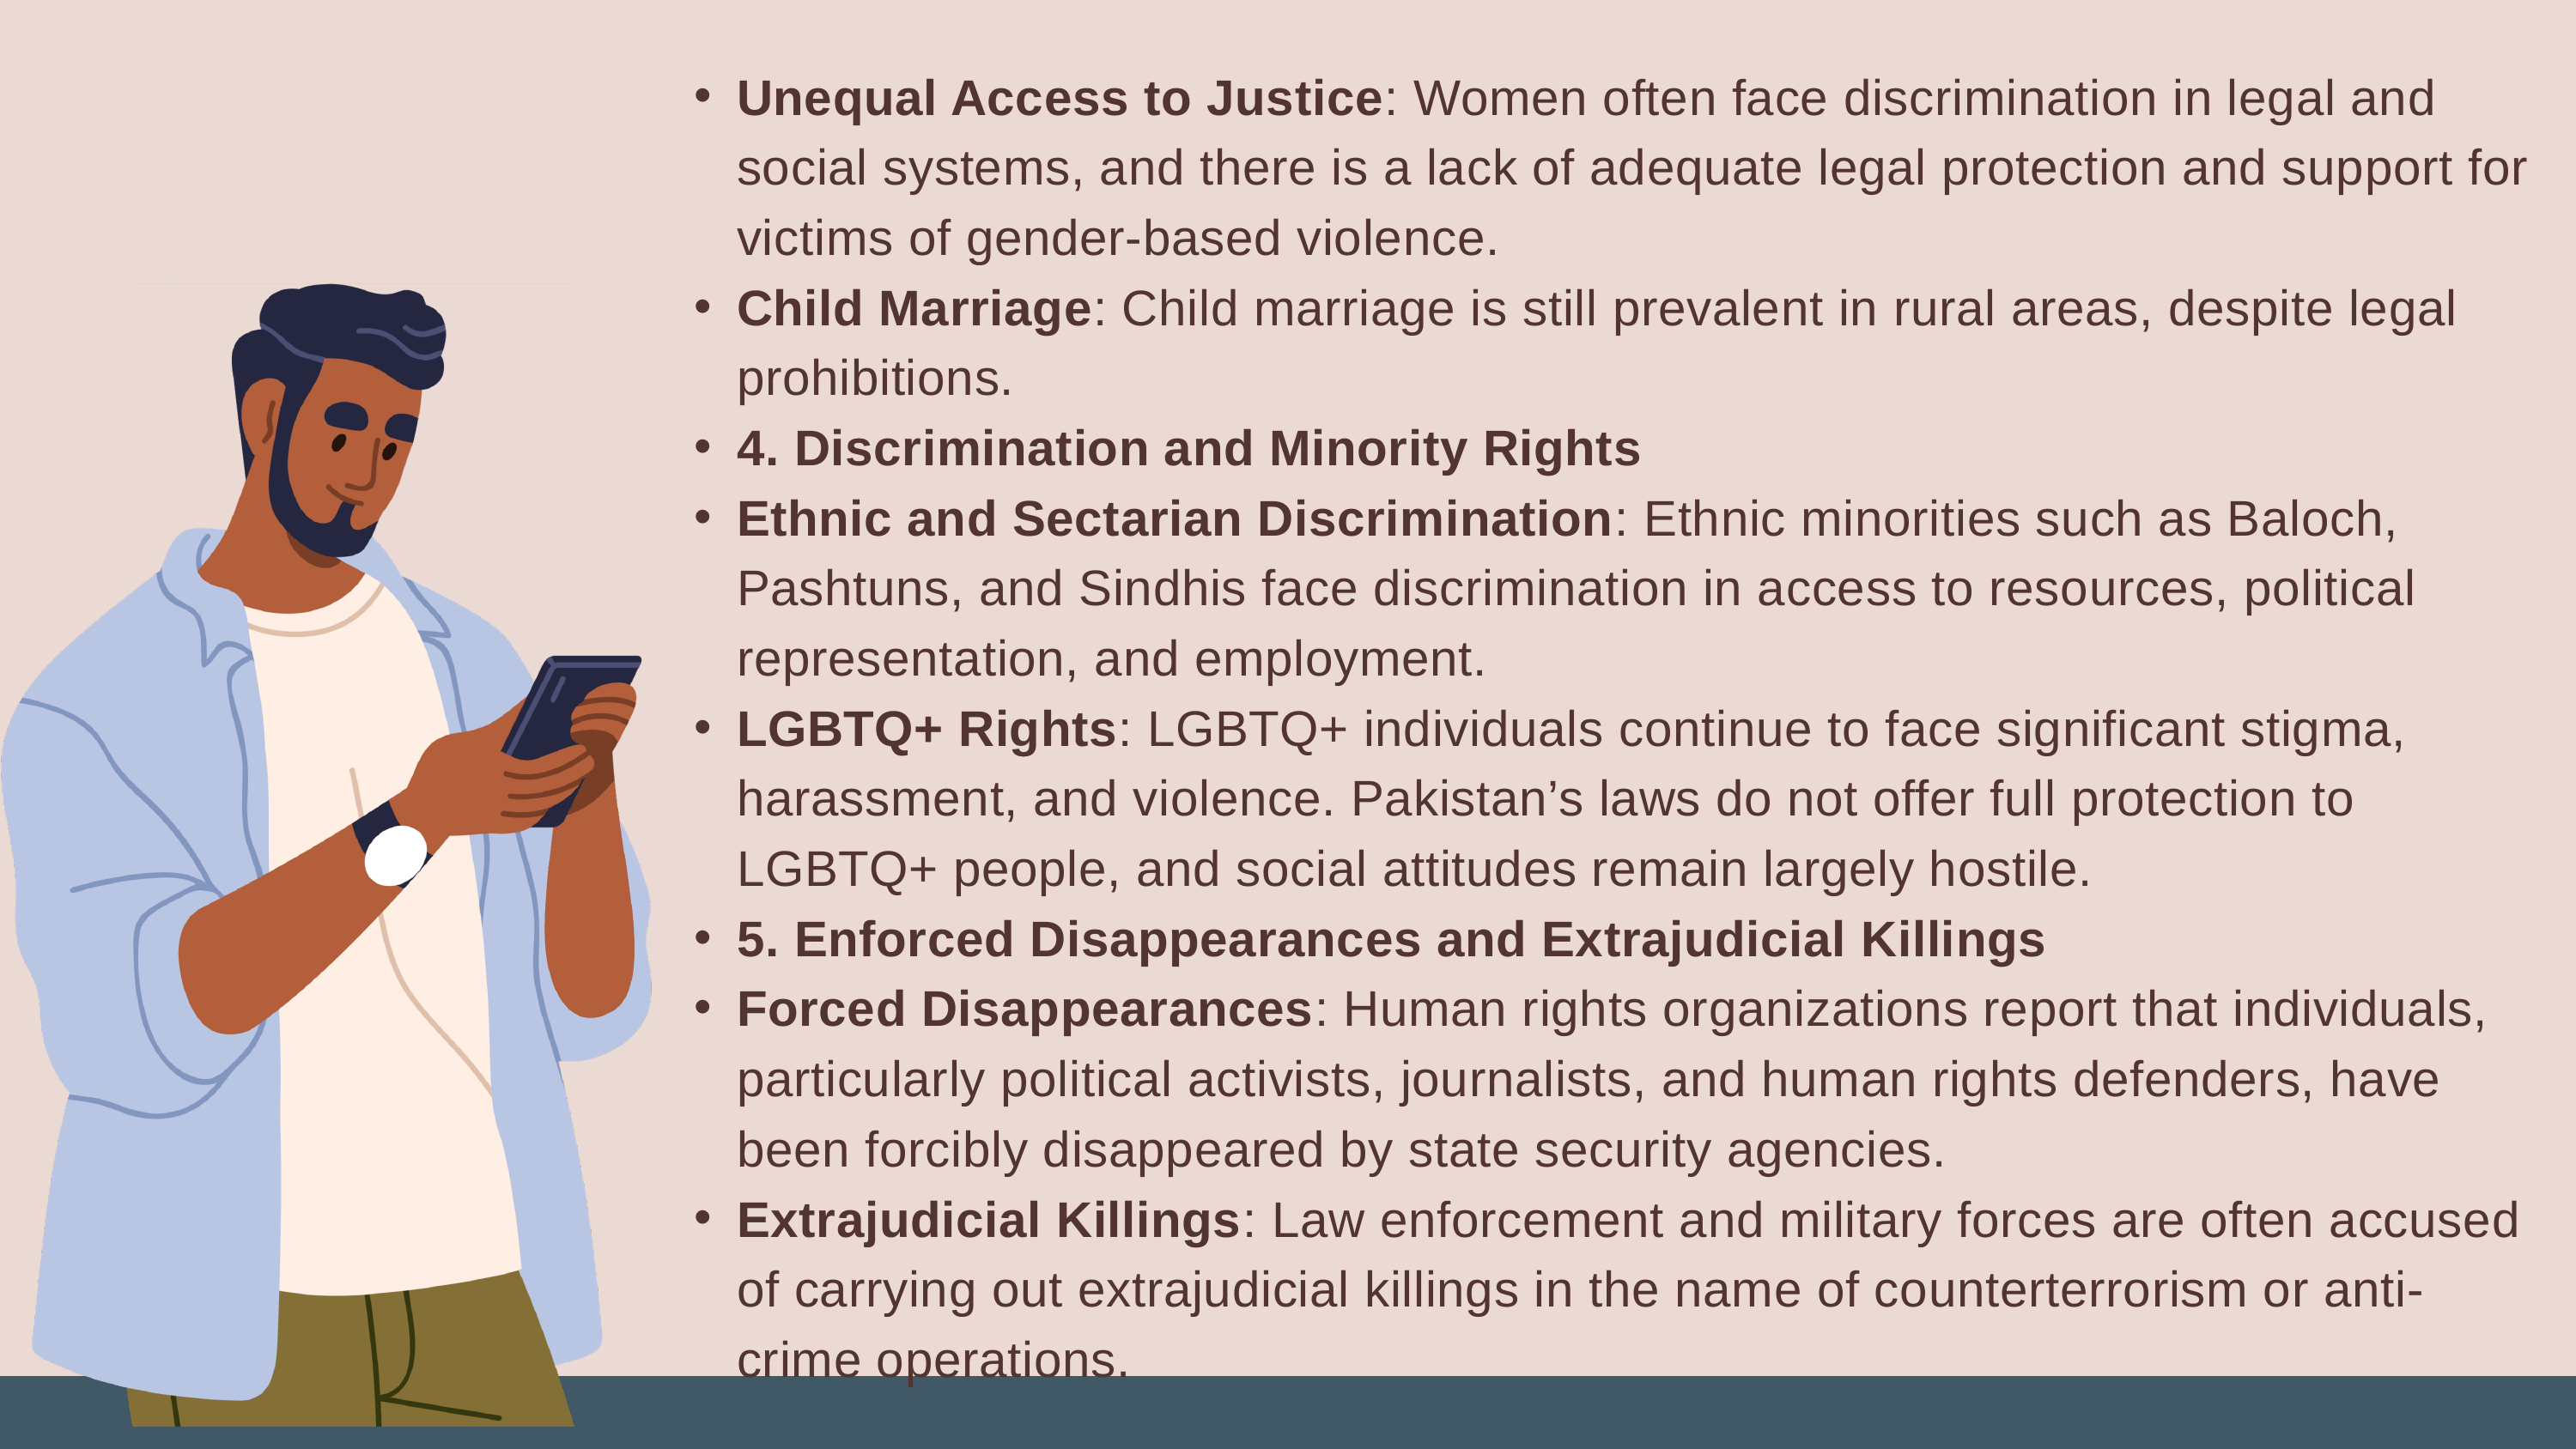

Unequal Access to Justice: Women often face discrimination in legal and social systems, and there is a lack of adequate legal protection and support for victims of gender-based violence.
Child Marriage: Child marriage is still prevalent in rural areas, despite legal prohibitions.
4. Discrimination and Minority Rights
Ethnic and Sectarian Discrimination: Ethnic minorities such as Baloch, Pashtuns, and Sindhis face discrimination in access to resources, political representation, and employment.
LGBTQ+ Rights: LGBTQ+ individuals continue to face significant stigma, harassment, and violence. Pakistan’s laws do not offer full protection to LGBTQ+ people, and social attitudes remain largely hostile.
5. Enforced Disappearances and Extrajudicial Killings
Forced Disappearances: Human rights organizations report that individuals, particularly political activists, journalists, and human rights defenders, have been forcibly disappeared by state security agencies.
Extrajudicial Killings: Law enforcement and military forces are often accused of carrying out extrajudicial killings in the name of counterterrorism or anti-crime operations.